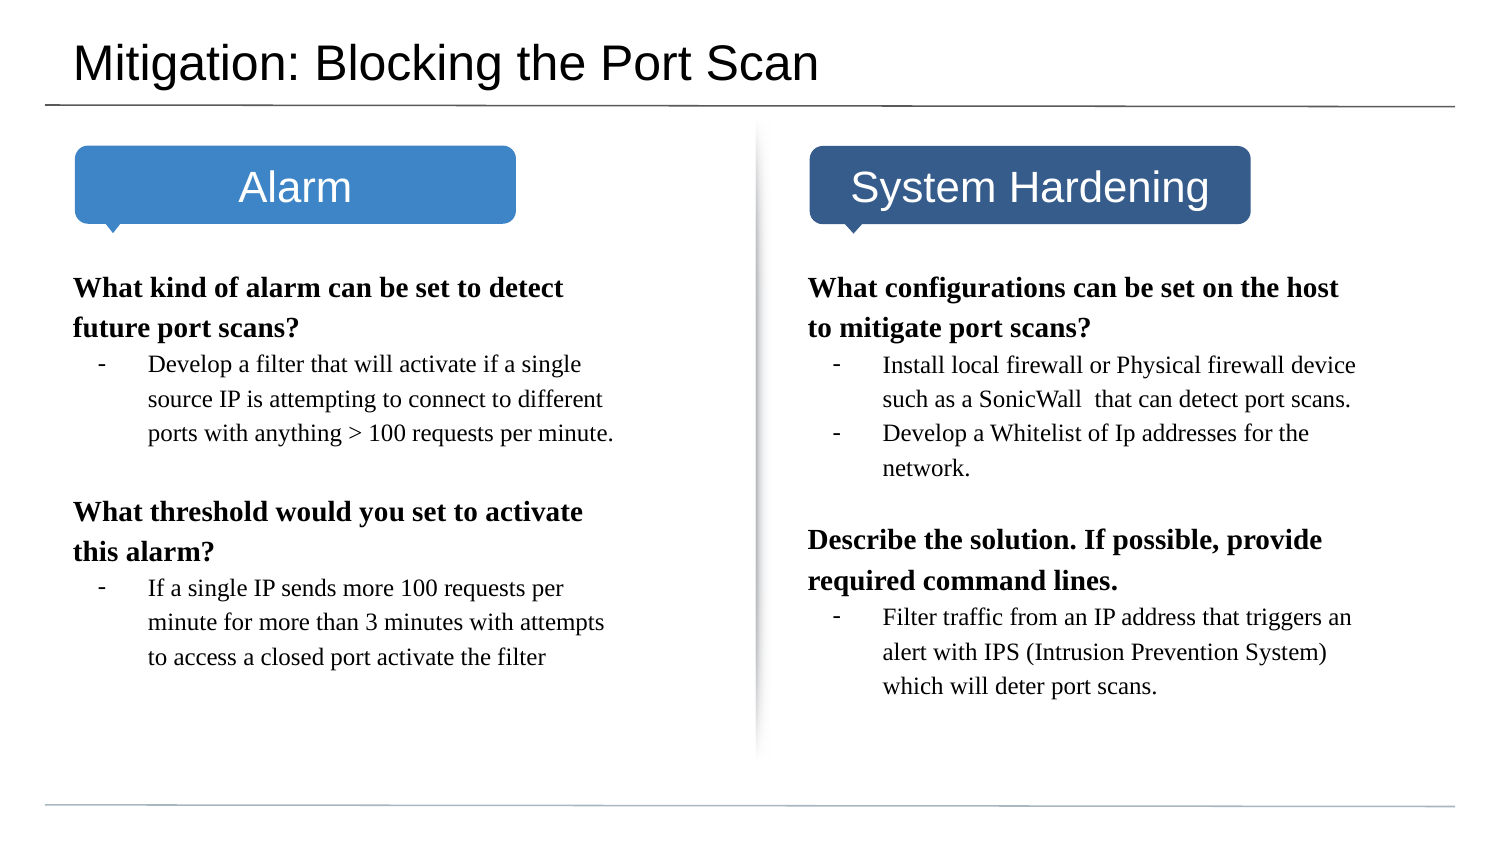

# Mitigation: Blocking the Port Scan
What kind of alarm can be set to detect future port scans?
Develop a filter that will activate if a single source IP is attempting to connect to different ports with anything > 100 requests per minute.

What threshold would you set to activate this alarm?
If a single IP sends more 100 requests per minute for more than 3 minutes with attempts to access a closed port activate the filter
What configurations can be set on the host to mitigate port scans?
Install local firewall or Physical firewall device such as a SonicWall  that can detect port scans.
Develop a Whitelist of Ip addresses for the network.

Describe the solution. If possible, provide required command lines.
Filter traffic from an IP address that triggers an alert with IPS (Intrusion Prevention System) which will deter port scans.